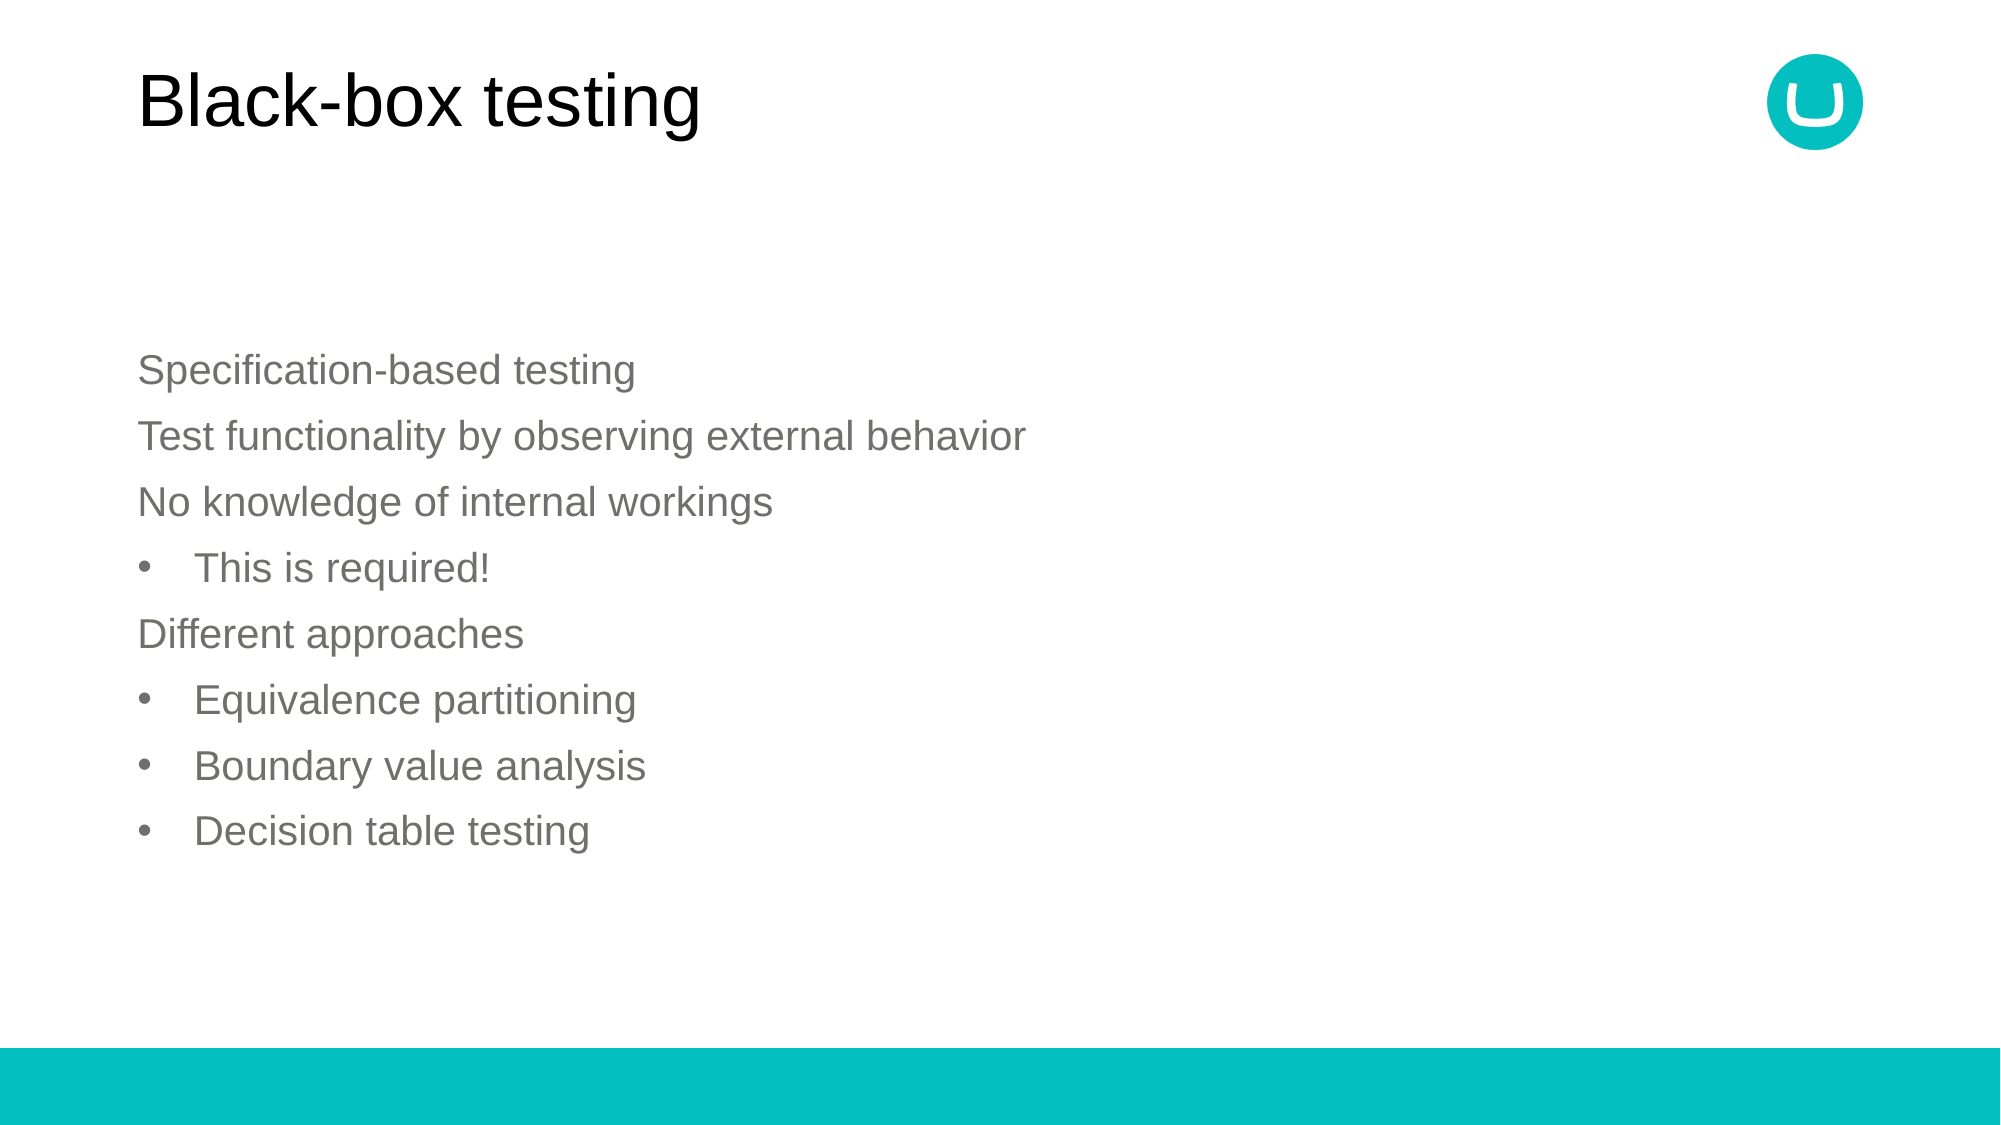

# Black-box testing
Specification-based testing
Test functionality by observing external behavior
No knowledge of internal workings
This is required!
Different approaches
Equivalence partitioning
Boundary value analysis
Decision table testing